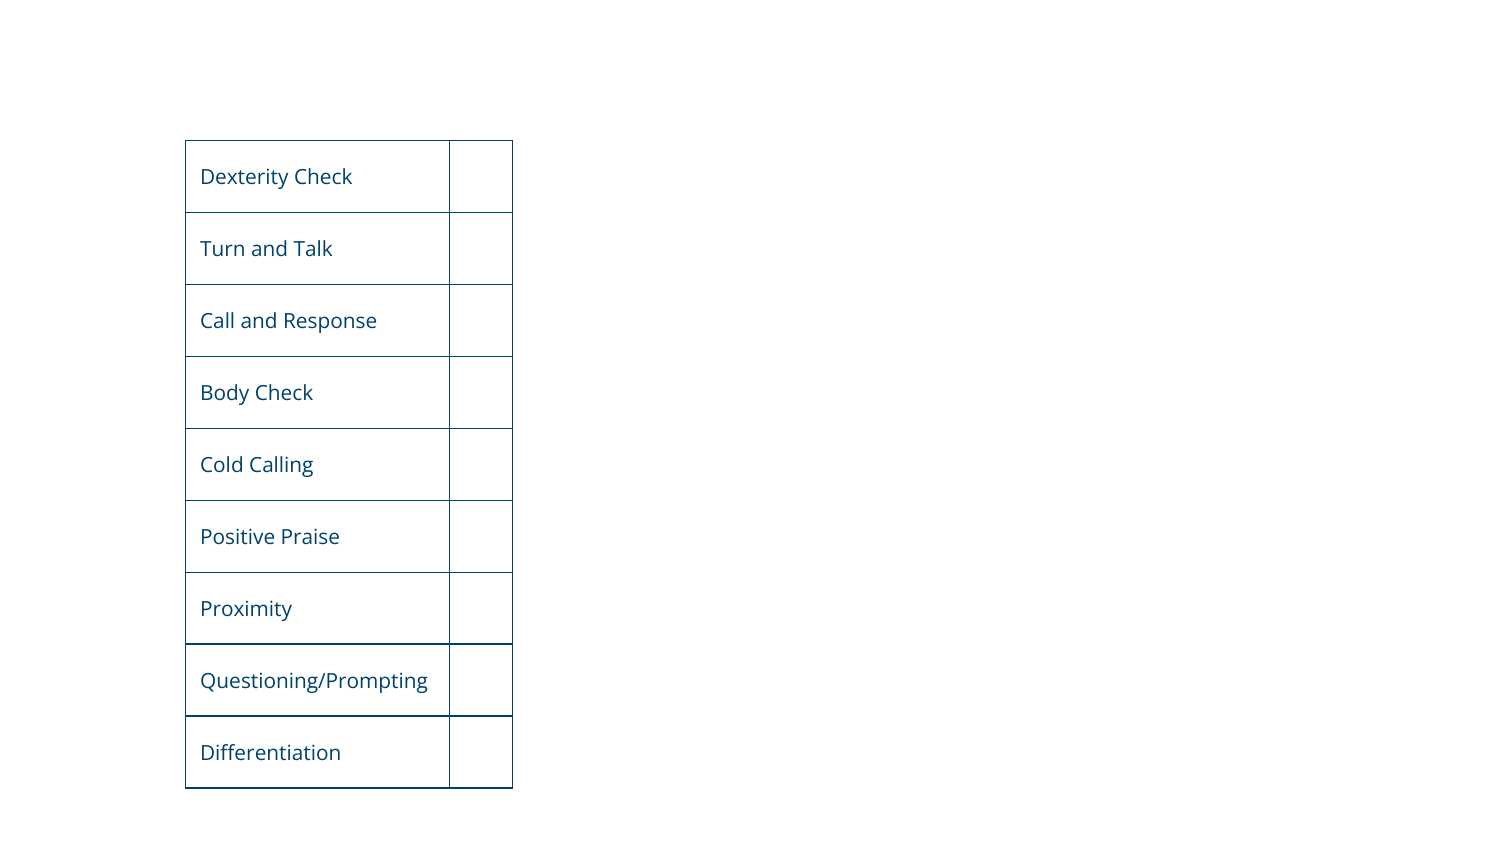

| Dexterity Check |  |
| --- | --- |
| Turn and Talk |  |
| Call and Response |  |
| Body Check |  |
| Cold Calling |  |
| Positive Praise |  |
| Proximity |  |
| Questioning/Prompting |  |
| Differentiation |  |